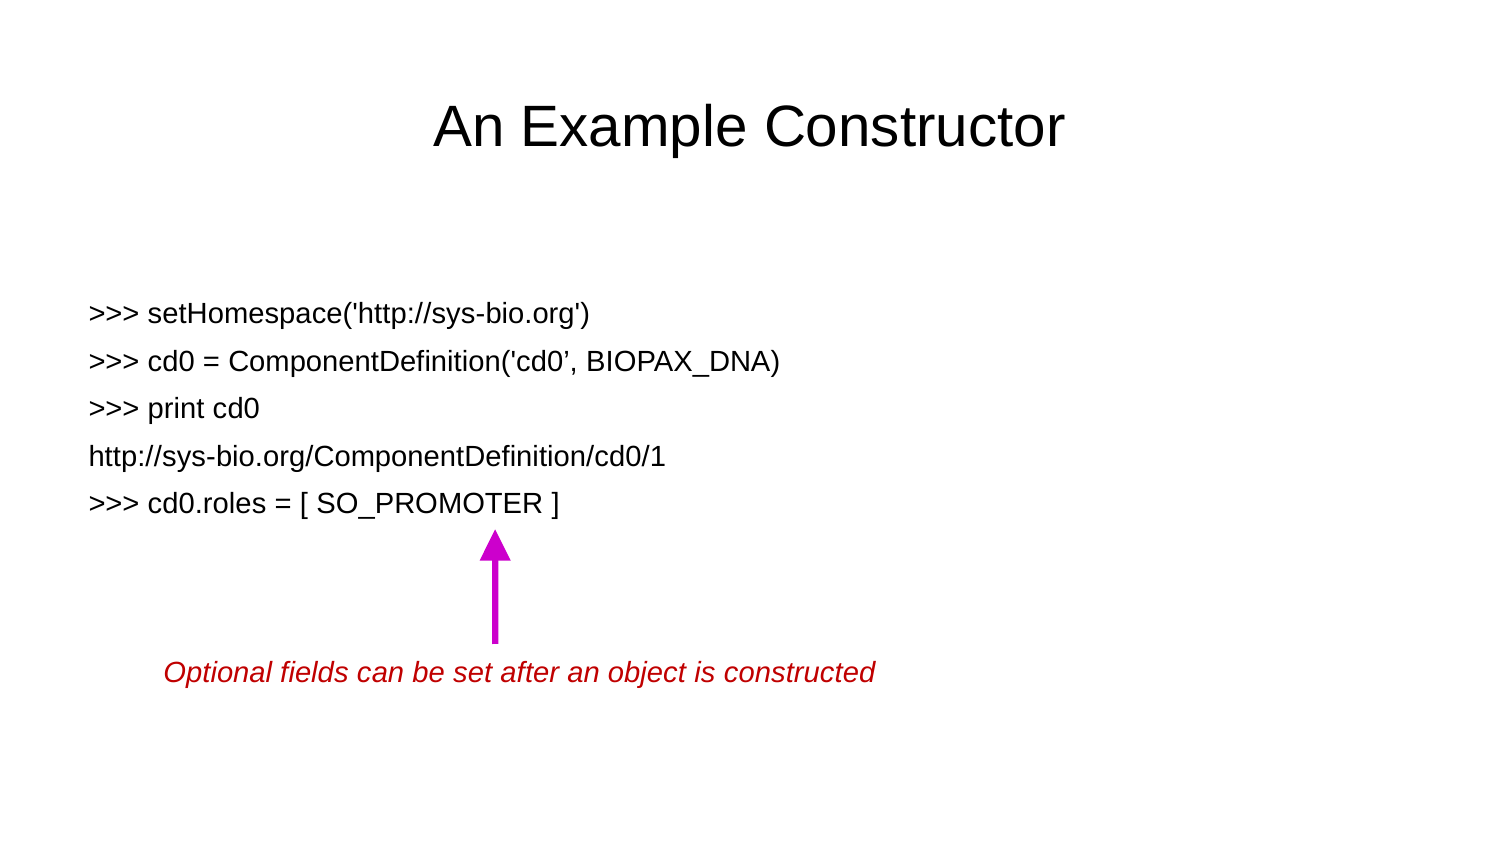

# An Example Constructor
>>> setHomespace('http://sys-bio.org')
>>> cd0 = ComponentDefinition('cd0’, BIOPAX_DNA)
>>> print cd0
http://sys-bio.org/ComponentDefinition/cd0/1
>>> cd0.roles = [ SO_PROMOTER ]
Optional fields can be set after an object is constructed